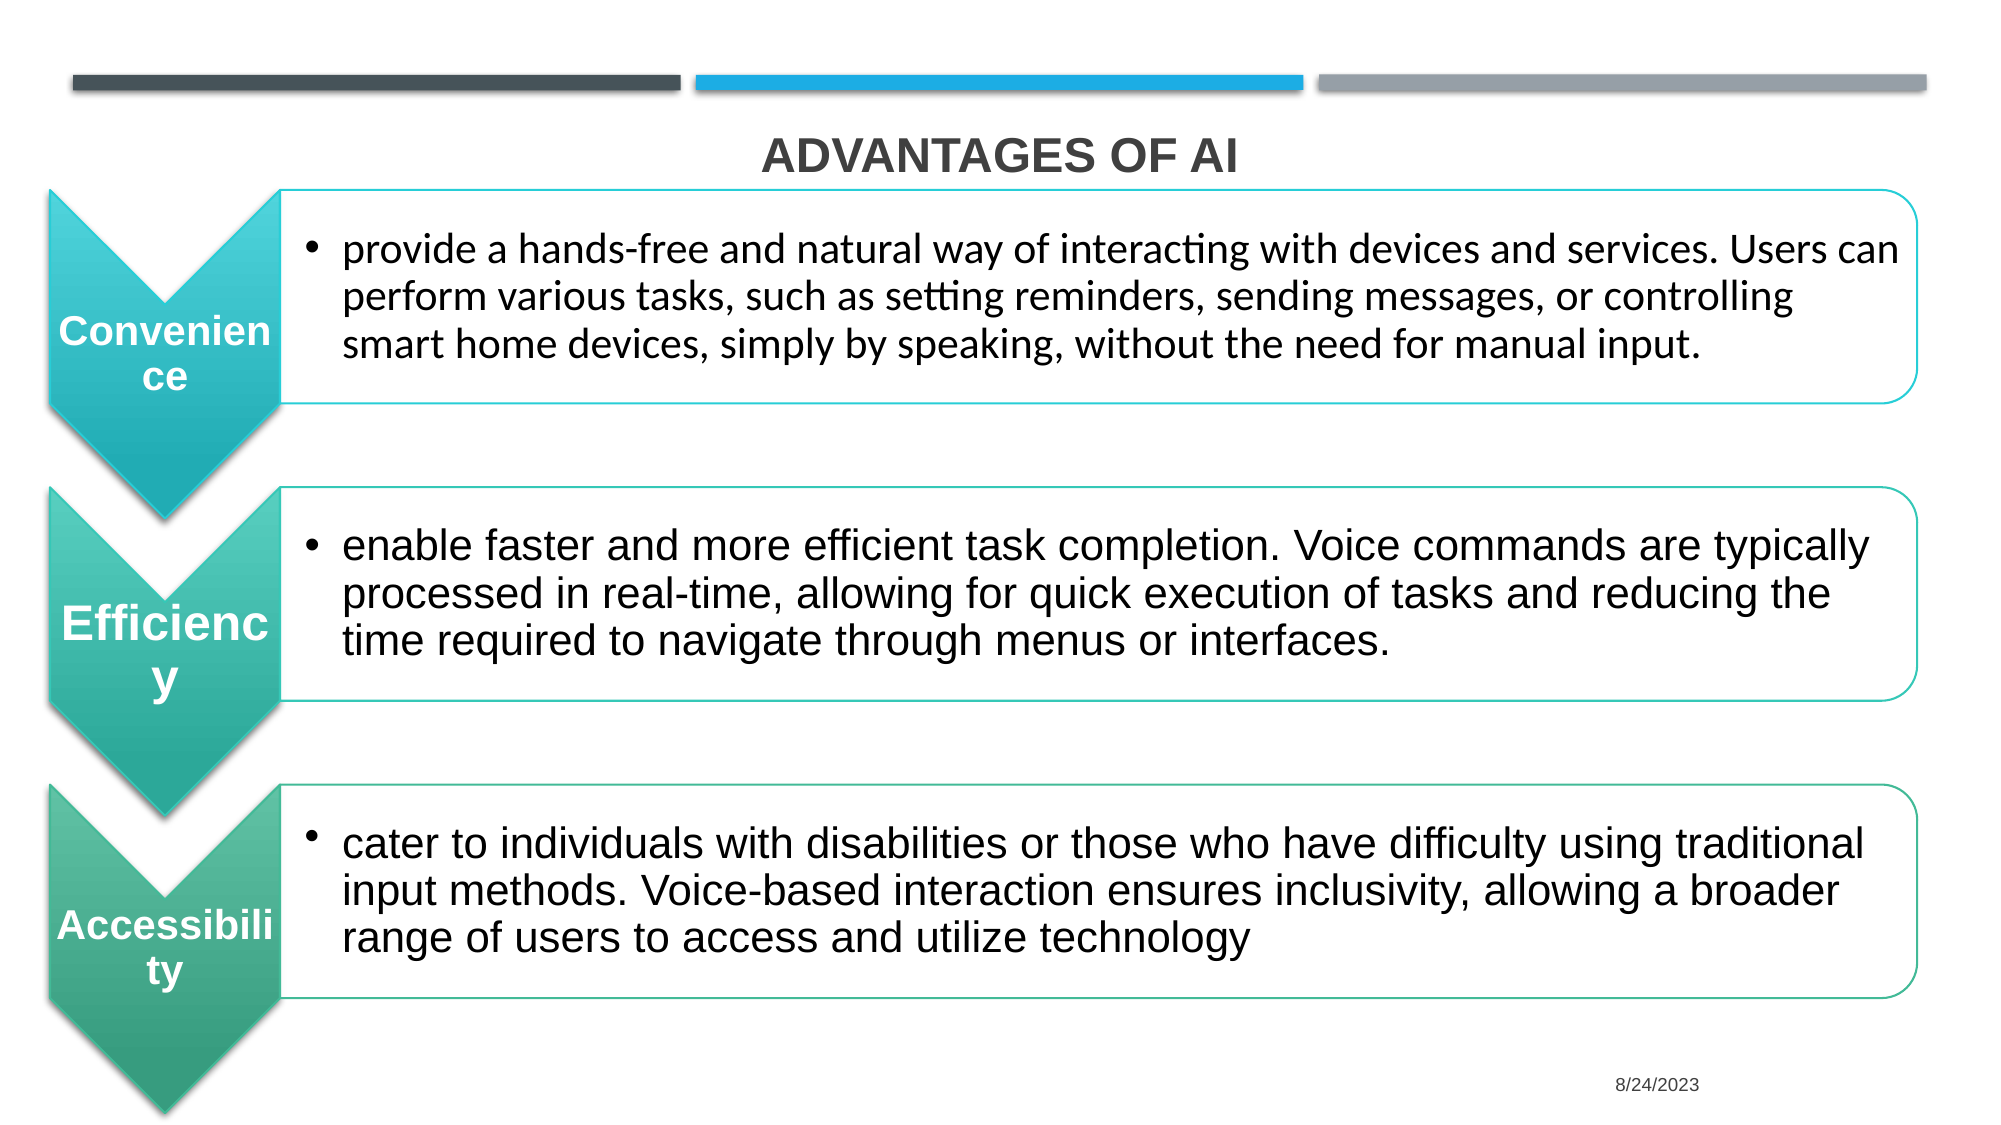

# Advantages of ai
Convenience
provide a hands-free and natural way of interacting with devices and services. Users can perform various tasks, such as setting reminders, sending messages, or controlling smart home devices, simply by speaking, without the need for manual input.
Efficiency
enable faster and more efficient task completion. Voice commands are typically processed in real-time, allowing for quick execution of tasks and reducing the time required to navigate through menus or interfaces.
Accessibility
cater to individuals with disabilities or those who have difficulty using traditional input methods. Voice-based interaction ensures inclusivity, allowing a broader range of users to access and utilize technology
8/24/2023